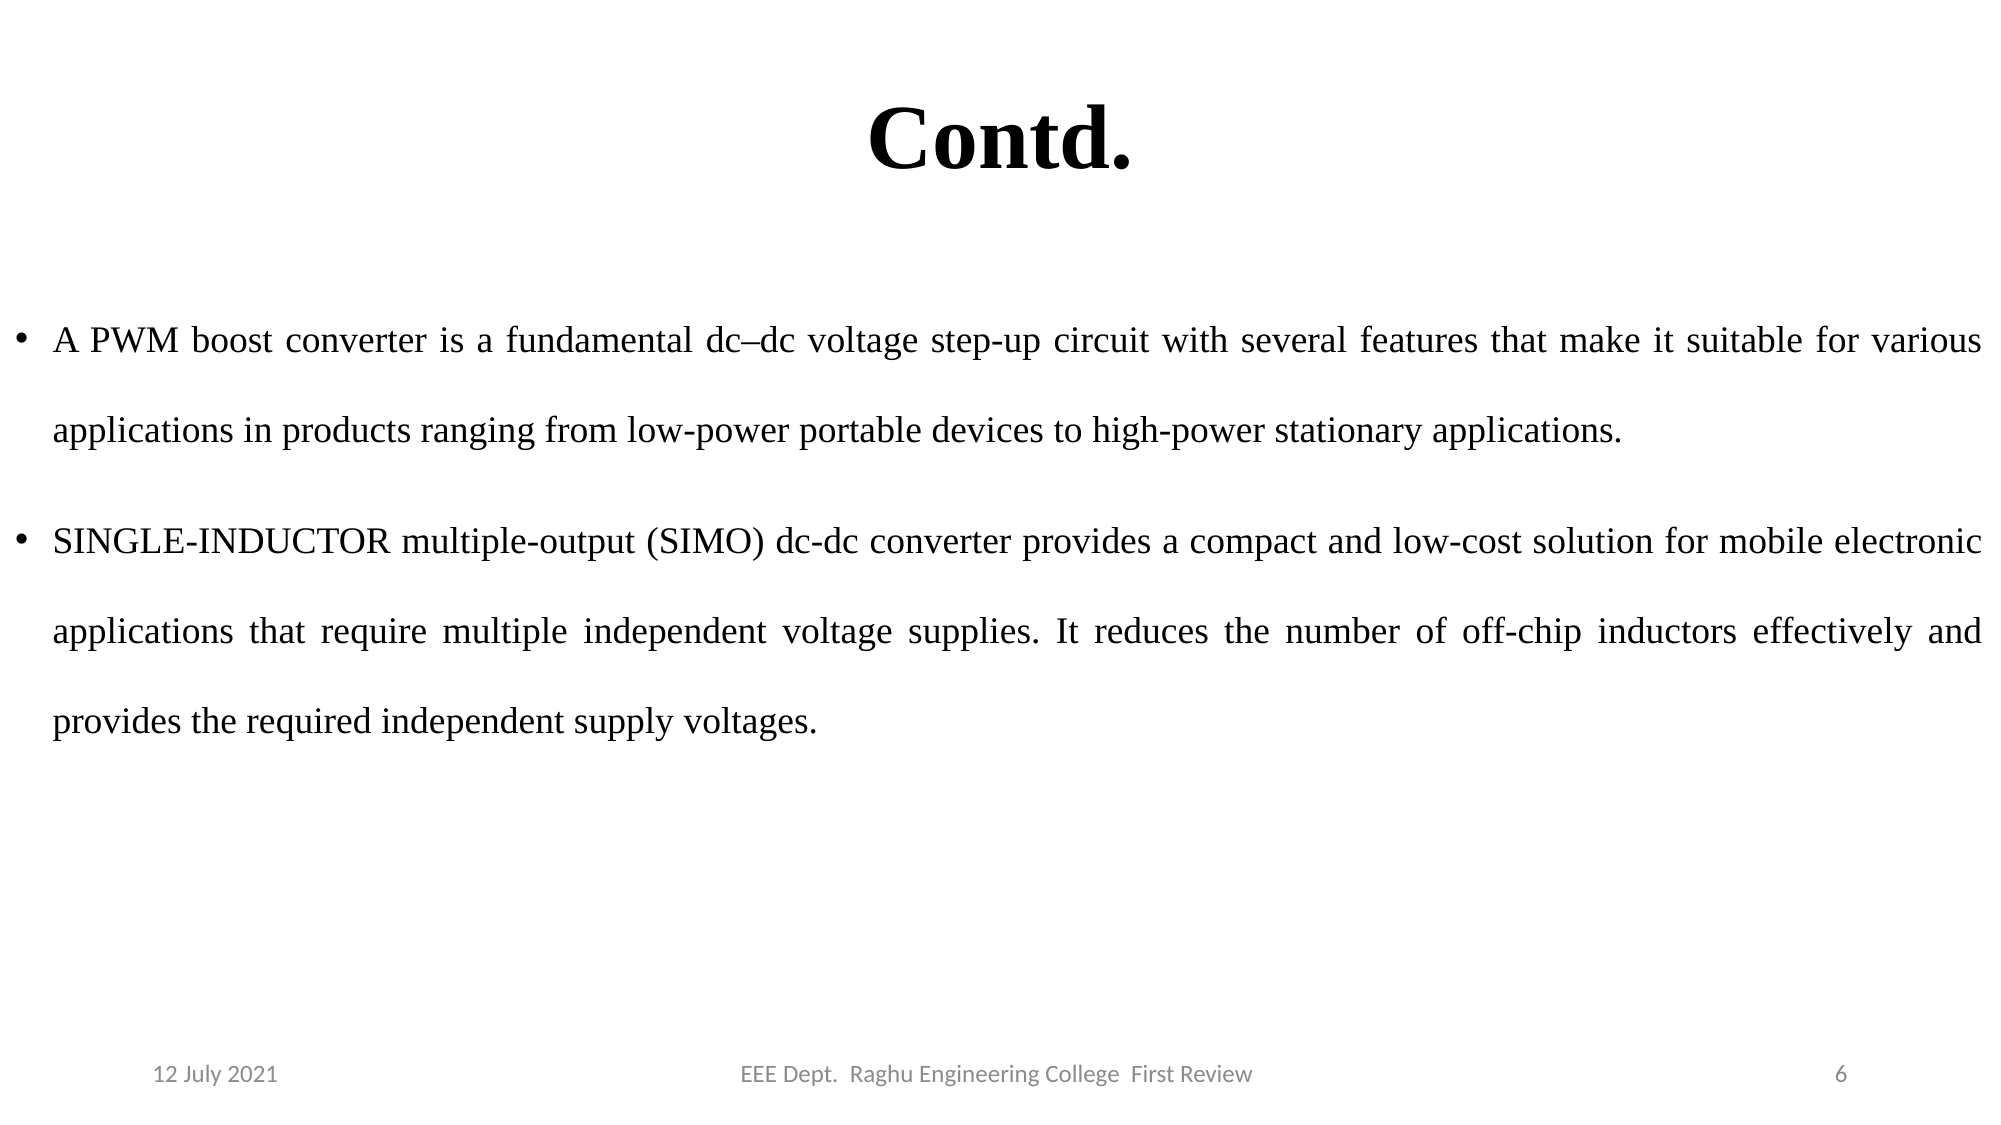

# Contd.
A PWM boost converter is a fundamental dc–dc voltage step-up circuit with several features that make it suitable for various applications in products ranging from low-power portable devices to high-power stationary applications.
SINGLE-INDUCTOR multiple-output (SIMO) dc-dc converter provides a compact and low-cost solution for mobile electronic applications that require multiple independent voltage supplies. It reduces the number of off-chip inductors effectively and provides the required independent supply voltages.

12 July 2021
EEE Dept.  Raghu Engineering College  First Review
6